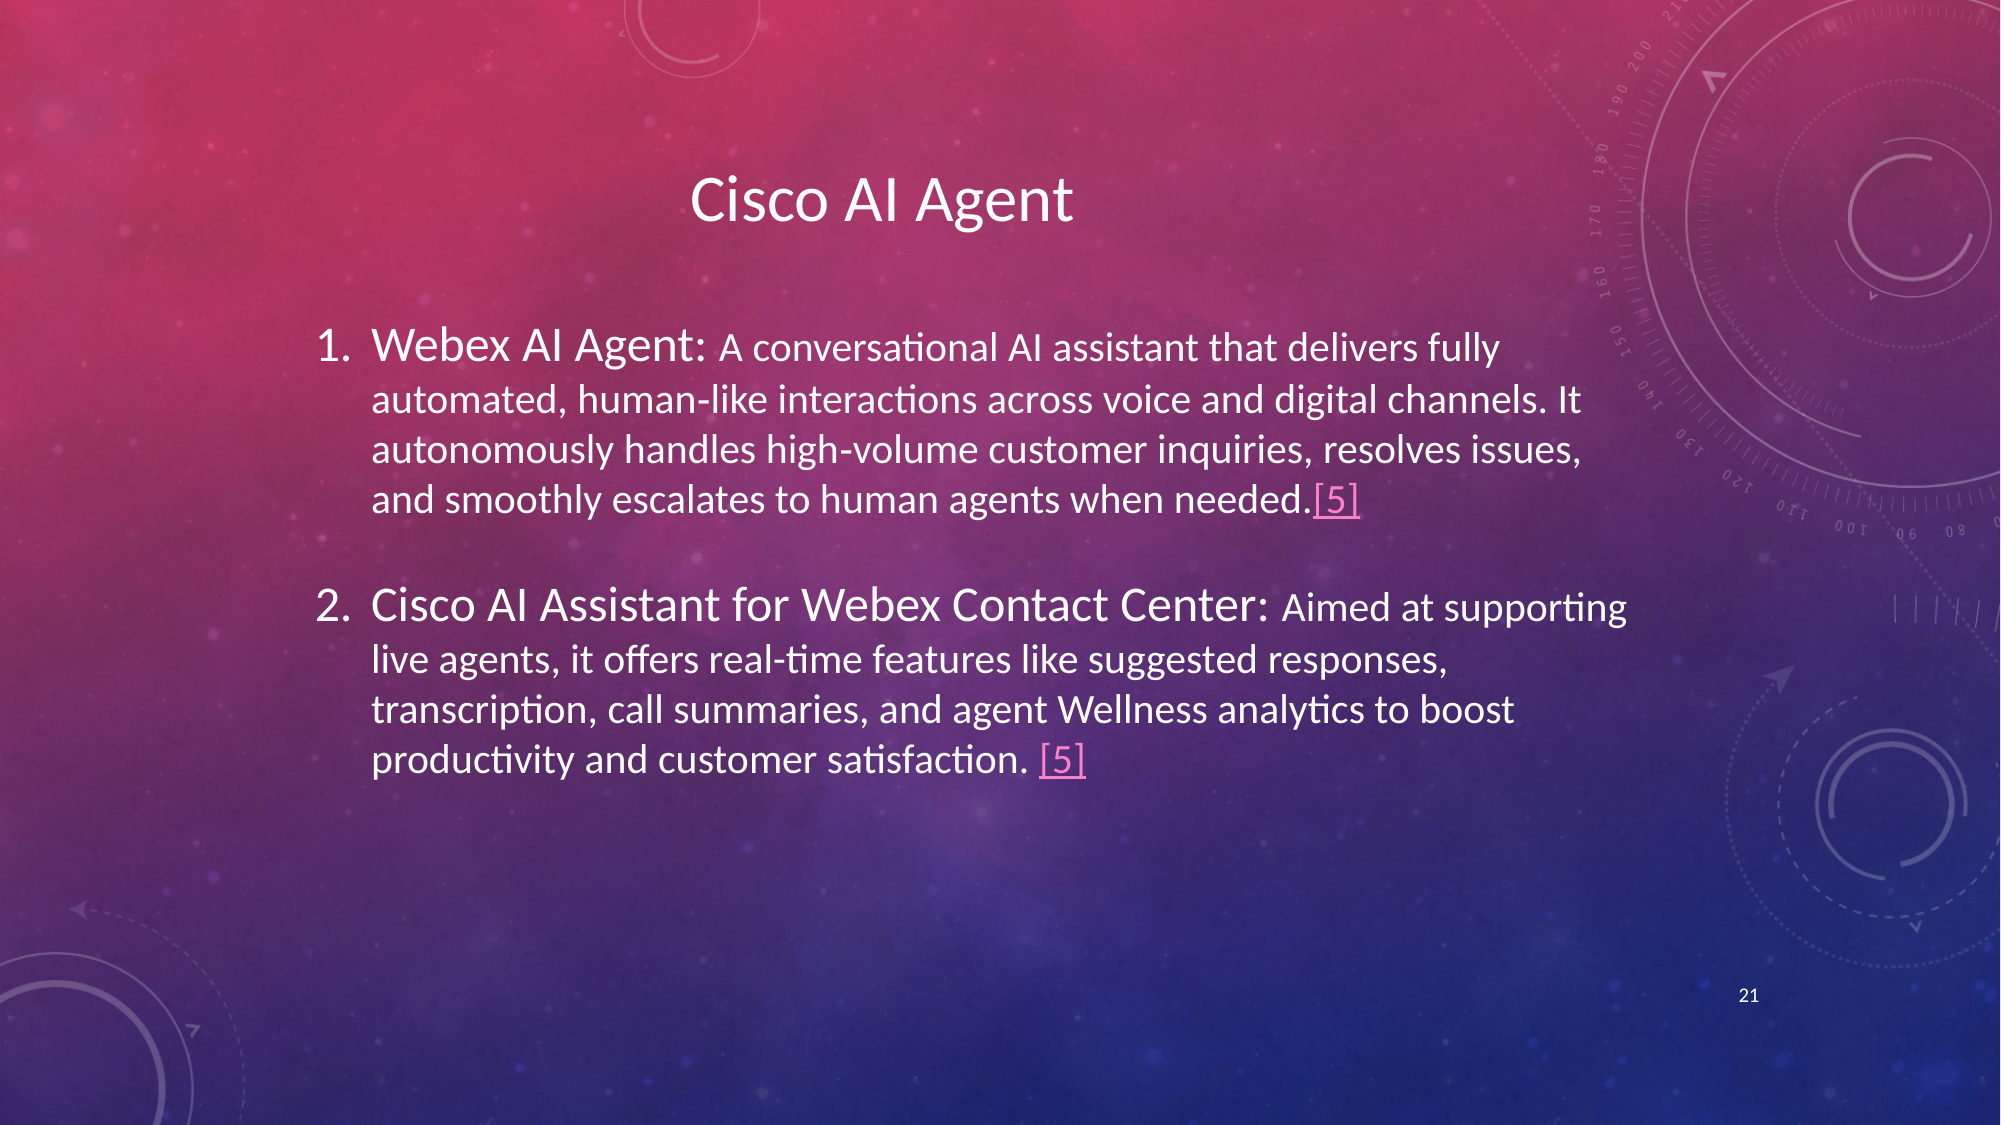

Cisco AI Agent
Webex AI Agent: A conversational AI assistant that delivers fully automated, human‑like interactions across voice and digital channels. It autonomously handles high‑volume customer inquiries, resolves issues, and smoothly escalates to human agents when needed.[5]

Cisco AI Assistant for Webex Contact Center: Aimed at supporting live agents, it offers real-time features like suggested responses, transcription, call summaries, and agent Wellness analytics to boost productivity and customer satisfaction. [5]
21